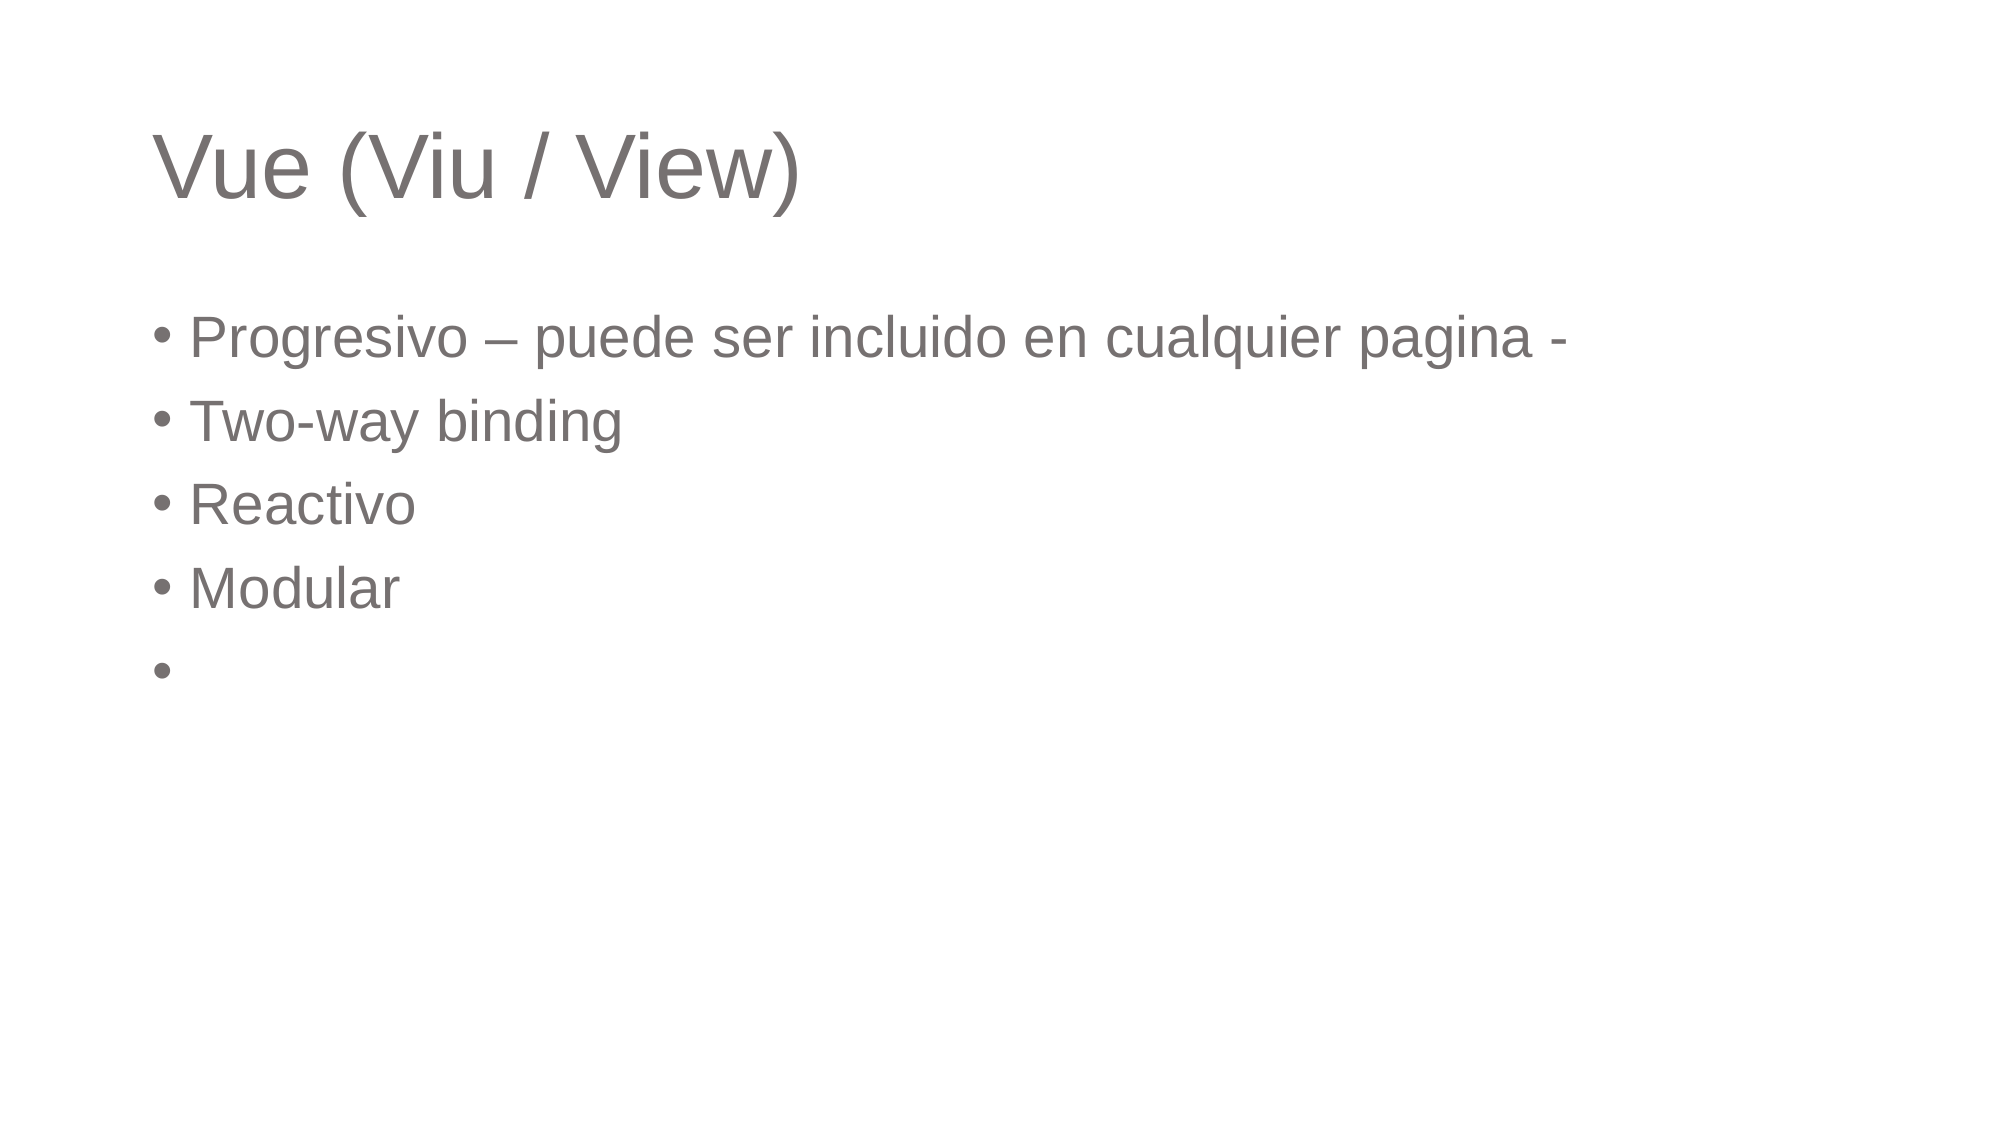

# Vue (Viu / View)
Progresivo – puede ser incluido en cualquier pagina -
Two-way binding
Reactivo
Modular